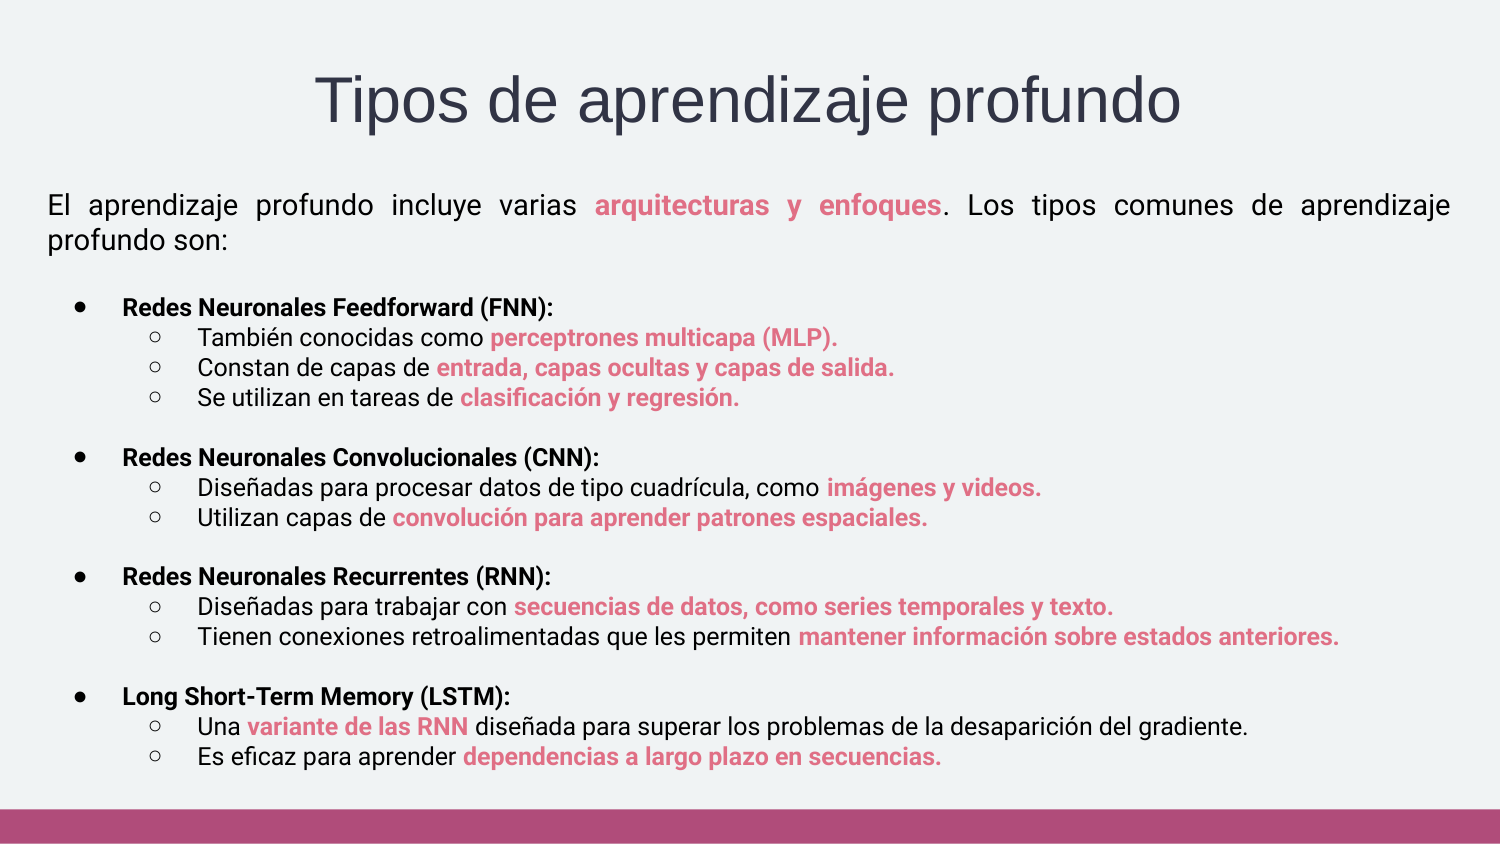

# Tipos de aprendizaje profundo
El aprendizaje profundo incluye varias arquitecturas y enfoques. Los tipos comunes de aprendizaje profundo son:

Redes Neuronales Feedforward (FNN):
También conocidas como perceptrones multicapa (MLP).
Constan de capas de entrada, capas ocultas y capas de salida.
Se utilizan en tareas de clasificación y regresión.

Redes Neuronales Convolucionales (CNN):
Diseñadas para procesar datos de tipo cuadrícula, como imágenes y videos.
Utilizan capas de convolución para aprender patrones espaciales.

Redes Neuronales Recurrentes (RNN):
Diseñadas para trabajar con secuencias de datos, como series temporales y texto.
Tienen conexiones retroalimentadas que les permiten mantener información sobre estados anteriores.

Long Short-Term Memory (LSTM):
Una variante de las RNN diseñada para superar los problemas de la desaparición del gradiente.
Es eficaz para aprender dependencias a largo plazo en secuencias.